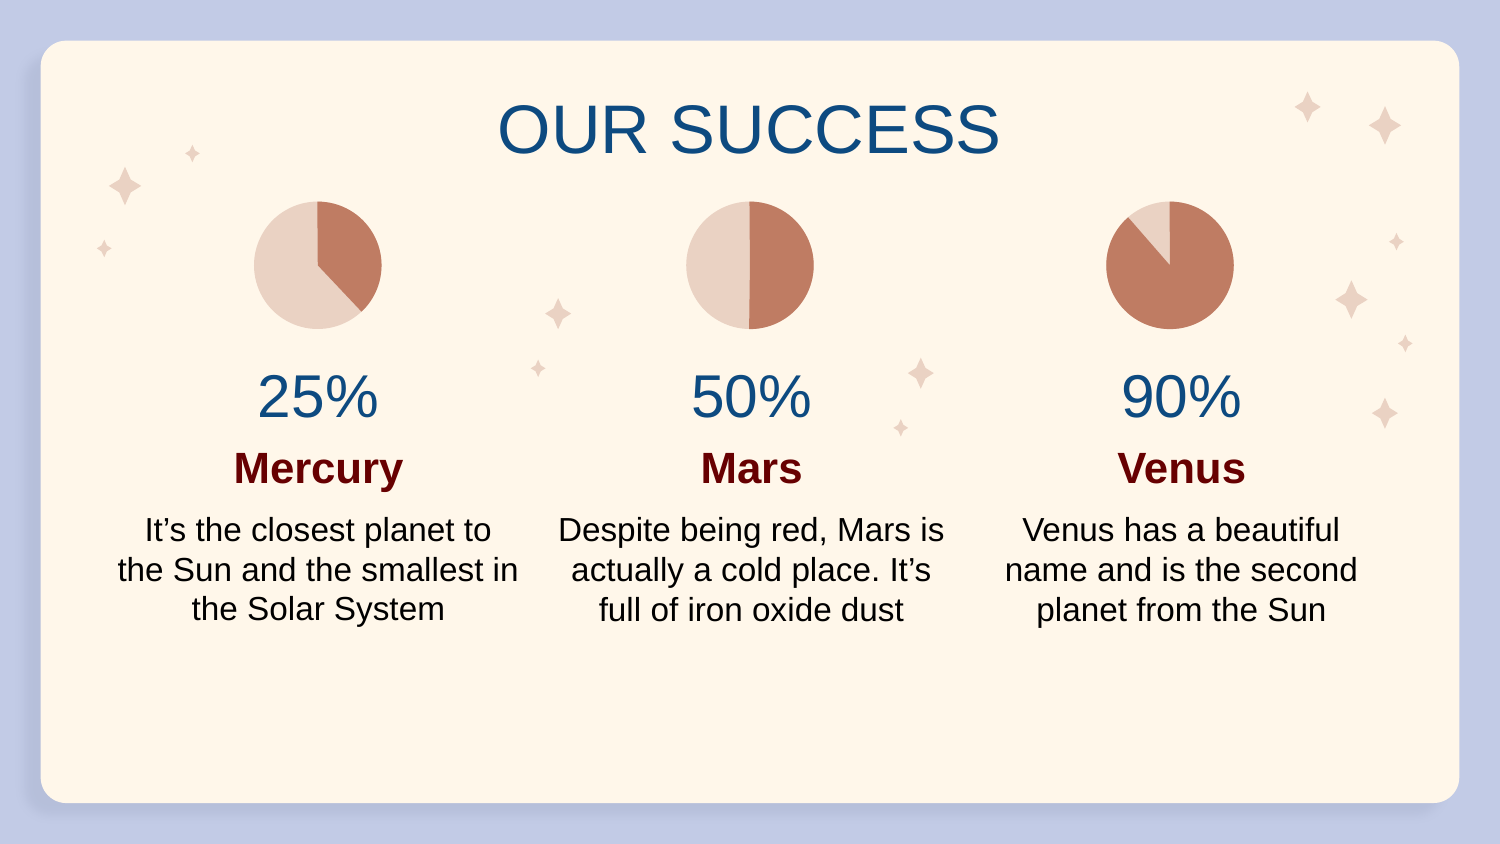

# OUR SUCCESS

25%
50%
90%

Mercury
Mars
Venus
It’s the closest planet to the Sun and the smallest in the Solar System
Despite being red, Mars is actually a cold place. It’s full of iron oxide dust
Venus has a beautiful name and is the second planet from the Sun